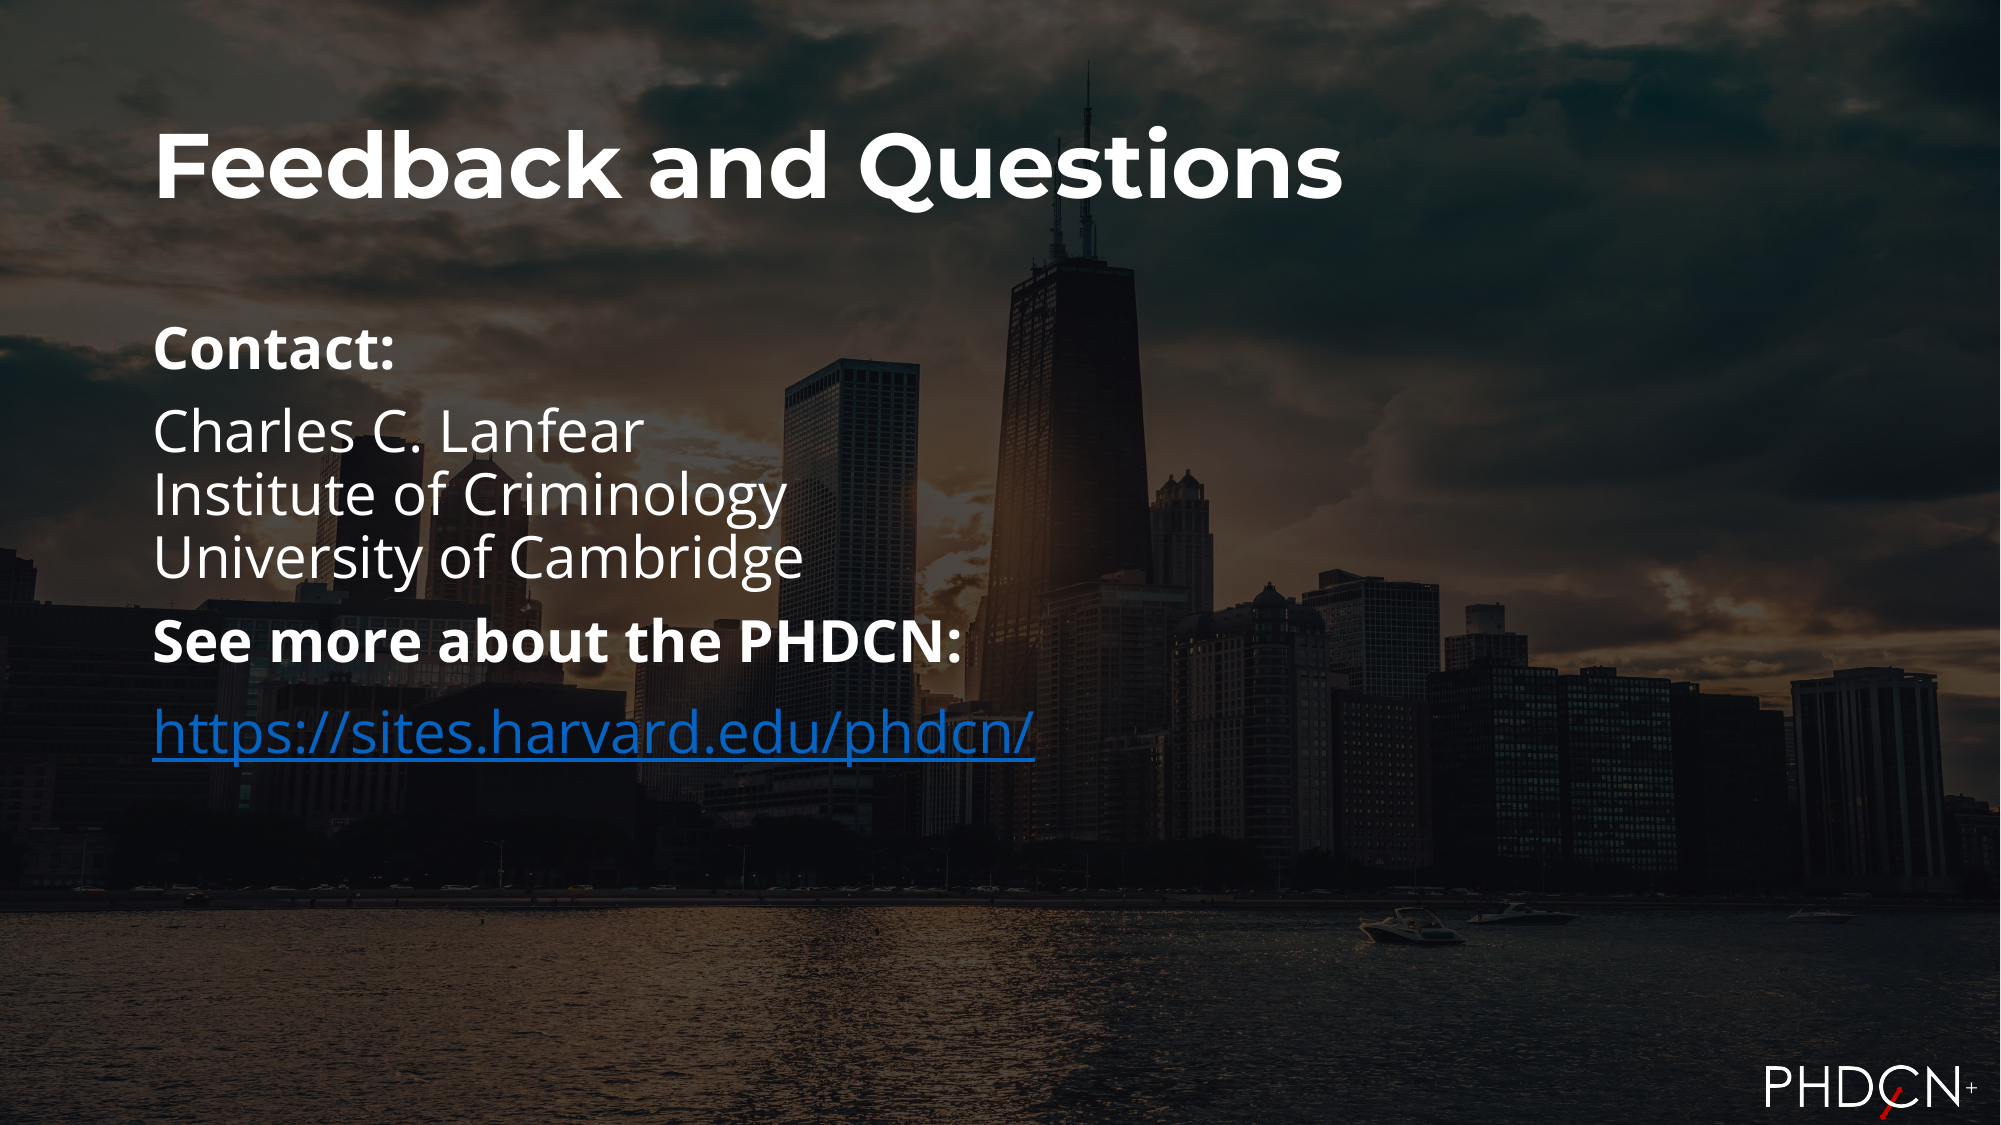

# Feedback and Questions

Contact:
Charles C. Lanfear
Institute of Criminology
University of Cambridge
See more about the PHDCN:
https://sites.harvard.edu/phdcn/